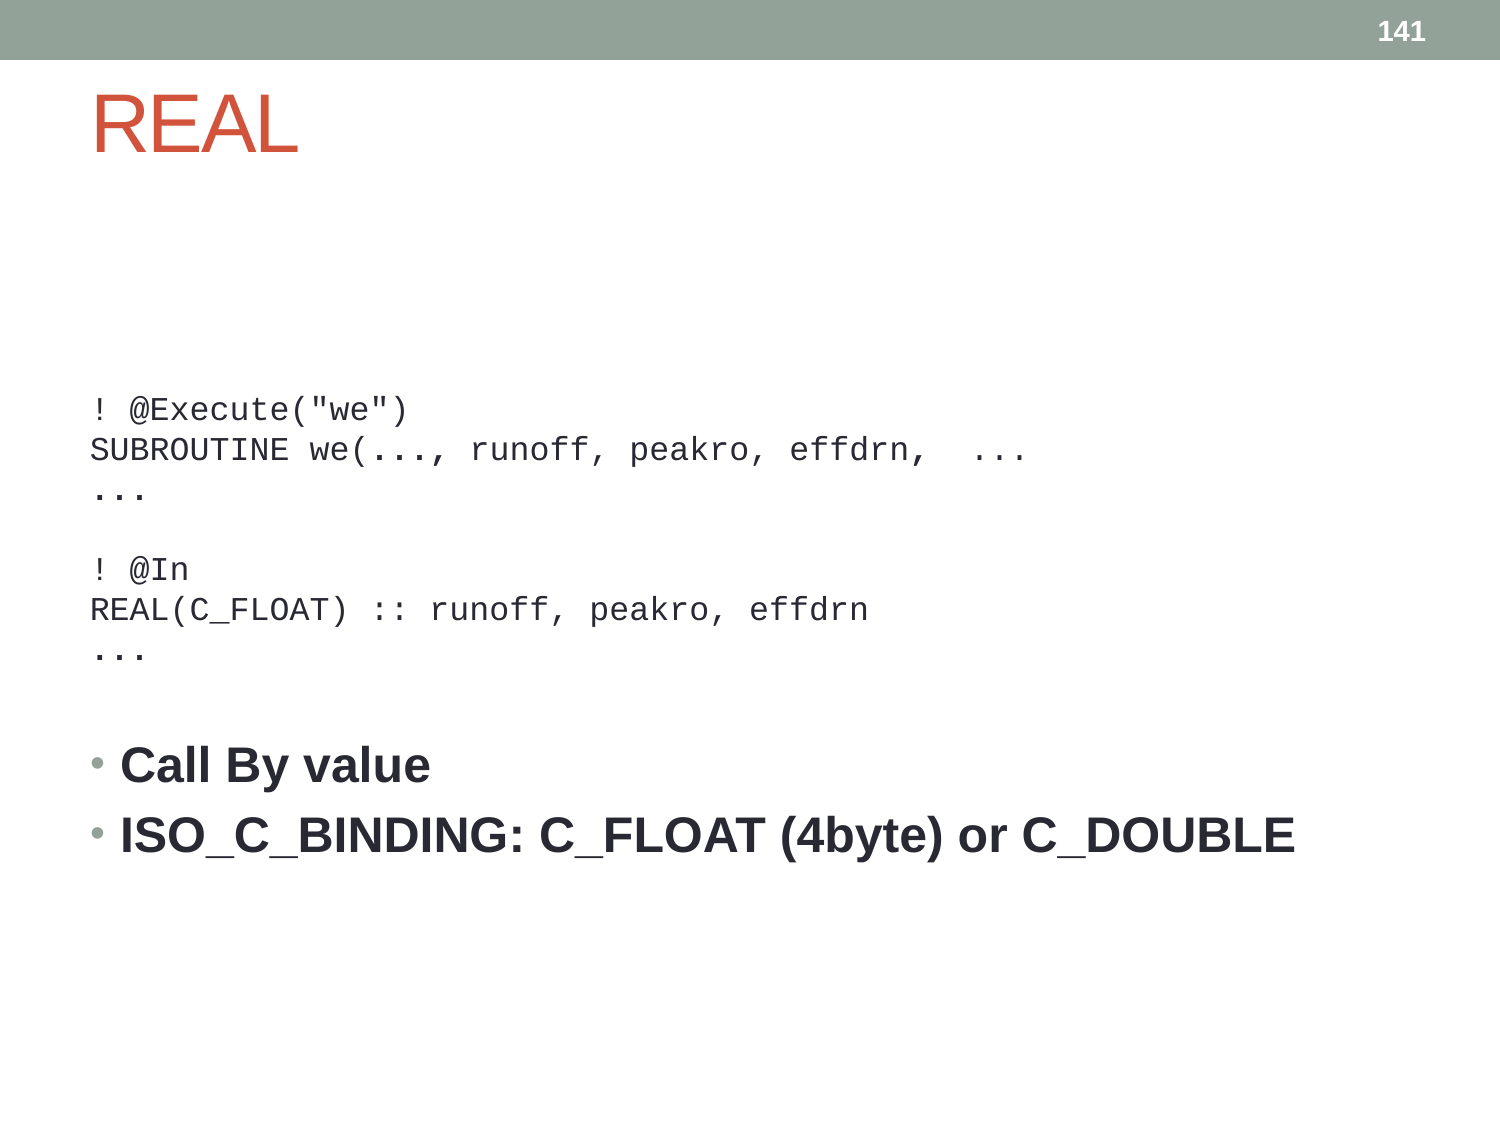

141
# REAL

! @Execute("we")
SUBROUTINE we(..., runoff, peakro, effdrn,  ...
...

! @In
REAL(C_FLOAT) :: runoff, peakro, effdrn
...

Call By value
ISO_C_BINDING: C_FLOAT (4byte) or C_DOUBLE